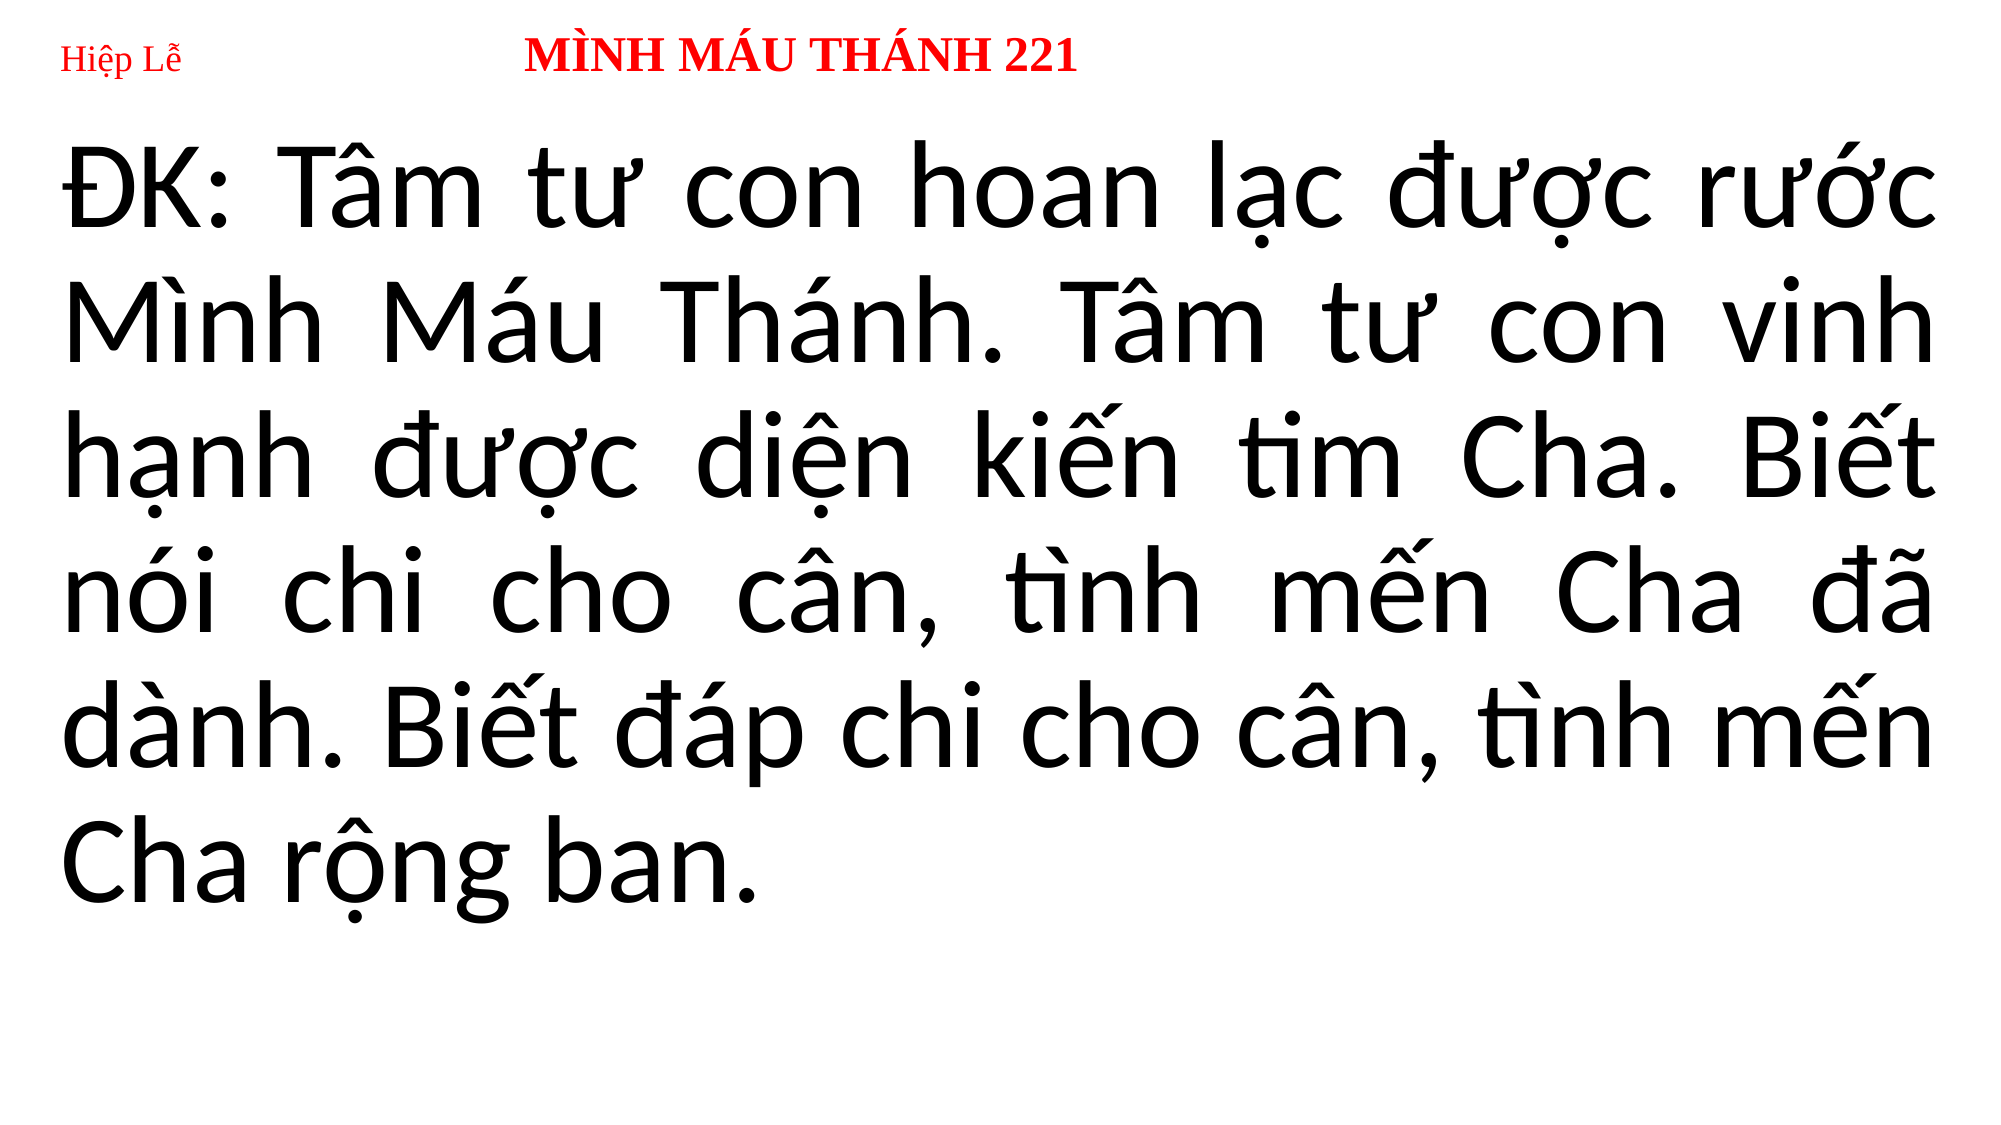

# Hiệp Lễ                                    MÌNH MÁU THÁNH 221
ĐK: Tâm tư con hoan lạc được rước Mình Máu Thánh. Tâm tư con vinh hạnh được diện kiến tim Cha. Biết nói chi cho cân, tình mến Cha đã dành. Biết đáp chi cho cân, tình mến Cha rộng ban.